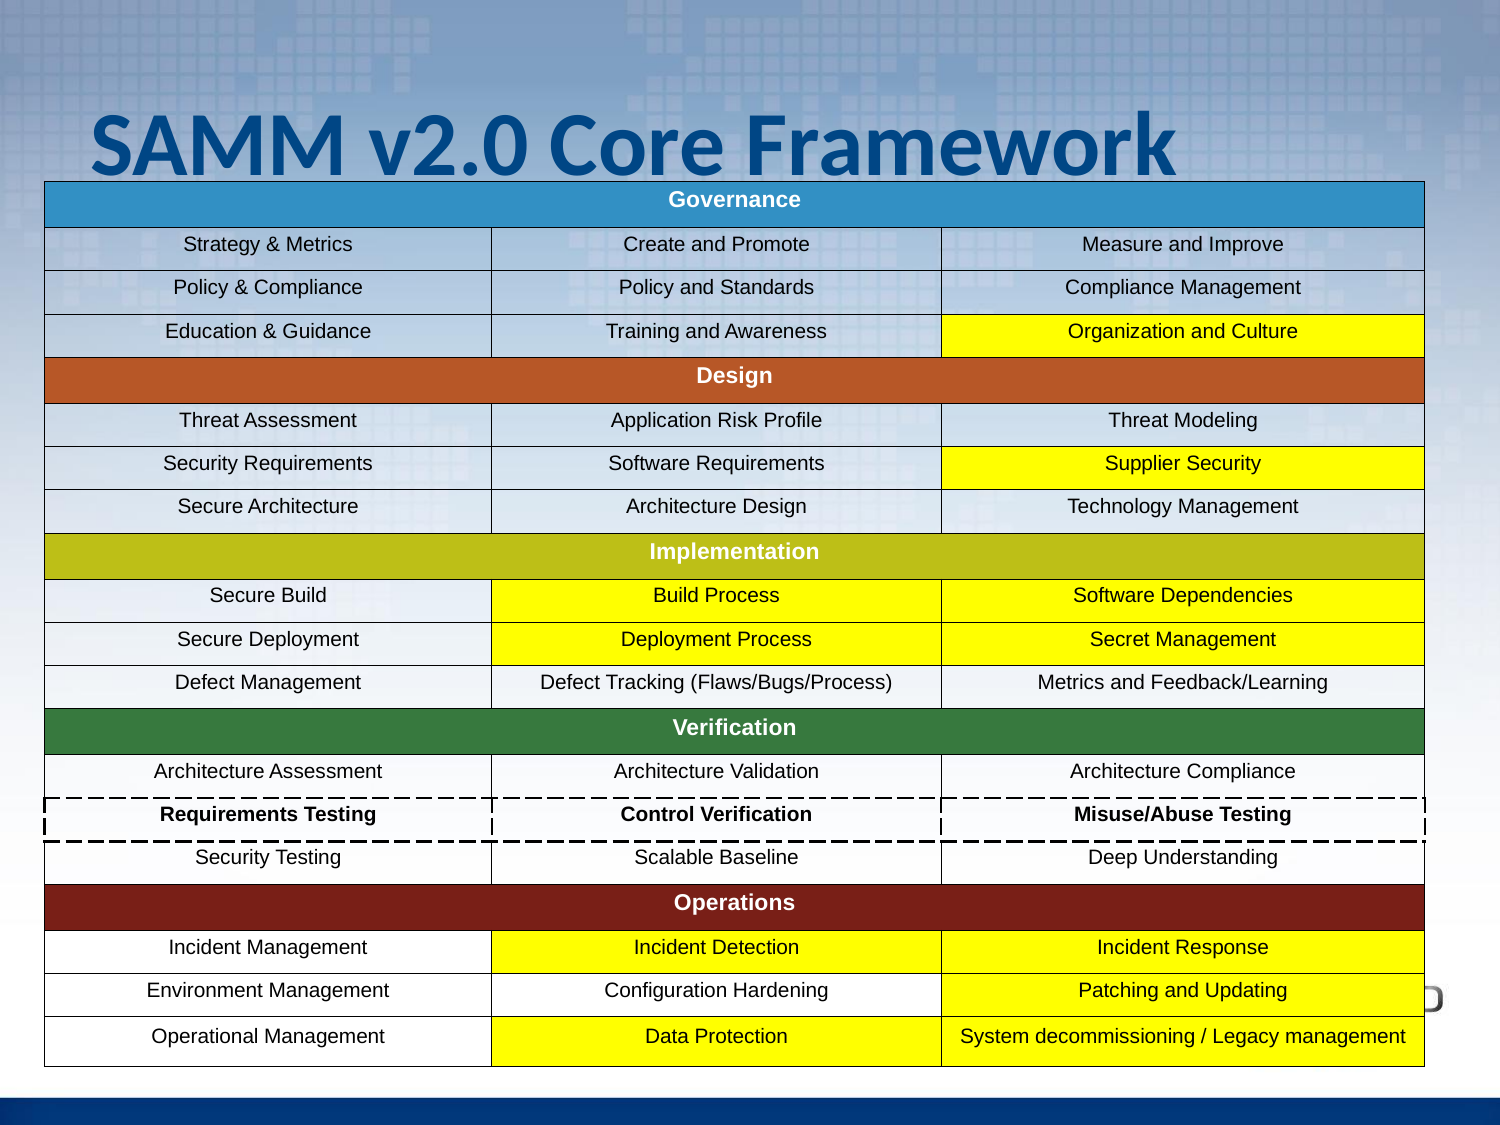

# SAMM v2.0 Core Framework
| Governance |  |  |
| --- | --- | --- |
| Strategy & Metrics | Create and Promote | Measure and Improve |
| Policy & Compliance | Policy and Standards | Compliance Management |
| Education & Guidance | Training and Awareness | Organization and Culture |
| Design |  |  |
| Threat Assessment | Application Risk Profile | Threat Modeling |
| Security Requirements | Software Requirements | Supplier Security |
| Secure Architecture | Architecture Design | Technology Management |
| Implementation |  |  |
| Secure Build | Build Process | Software Dependencies |
| Secure Deployment | Deployment Process | Secret Management |
| Defect Management | Defect Tracking (Flaws/Bugs/Process) | Metrics and Feedback/Learning |
| Verification |  |  |
| Architecture Assessment | Architecture Validation | Architecture Compliance |
| Requirements Testing | Control Verification | Misuse/Abuse Testing |
| Security Testing | Scalable Baseline | Deep Understanding |
| Operations |  |  |
| Incident Management | Incident Detection | Incident Response |
| Environment Management | Configuration Hardening | Patching and Updating |
| Operational Management | Data Protection | System decommissioning / Legacy management |